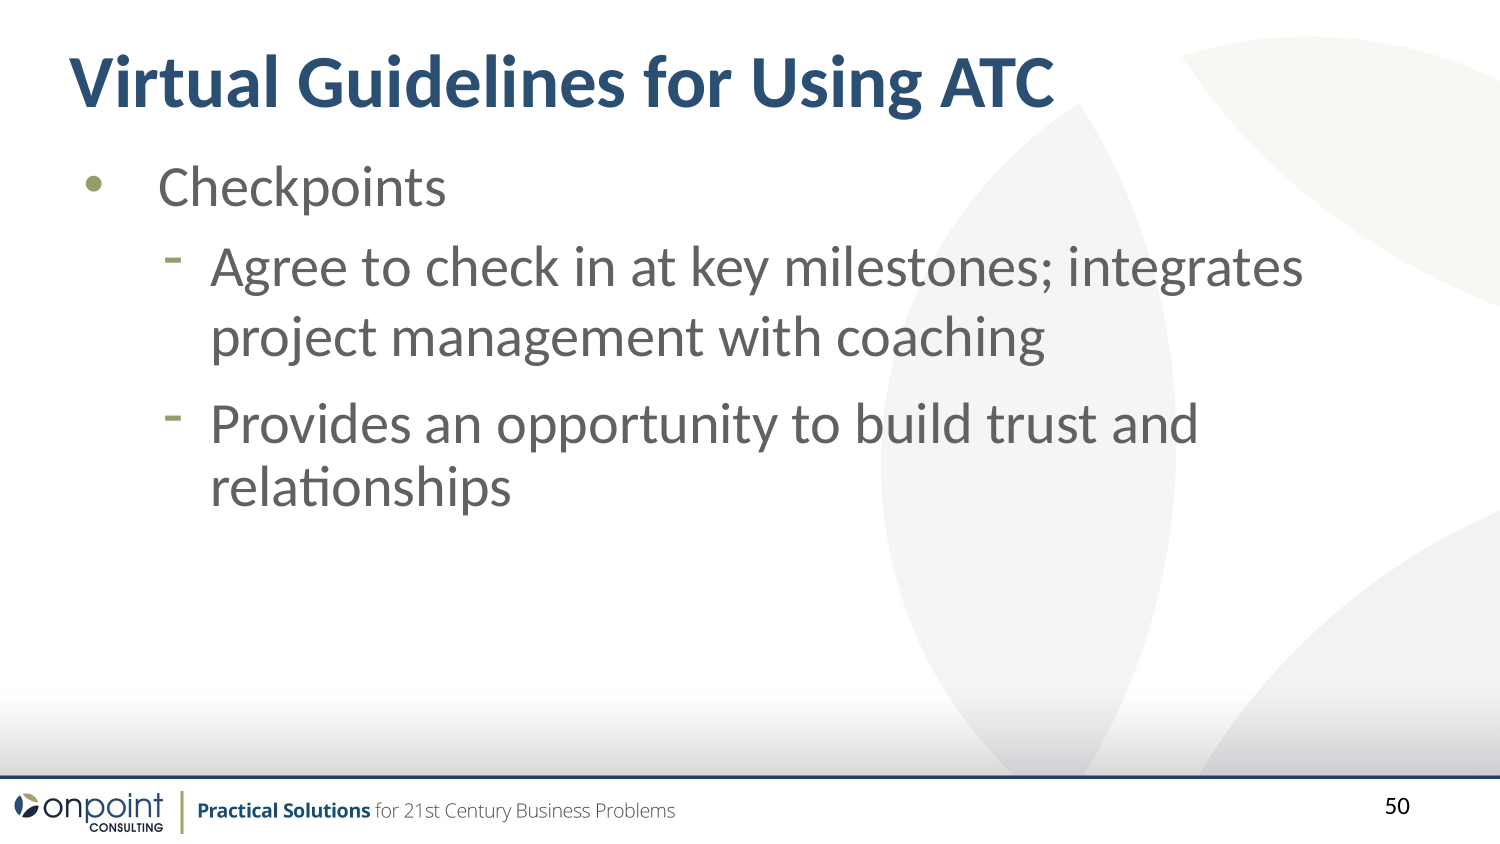

Virtual Guidelines for Using ATC
Checkpoints
Agree to check in at key milestones; integrates project management with coaching
Provides an opportunity to build trust and relationships
50